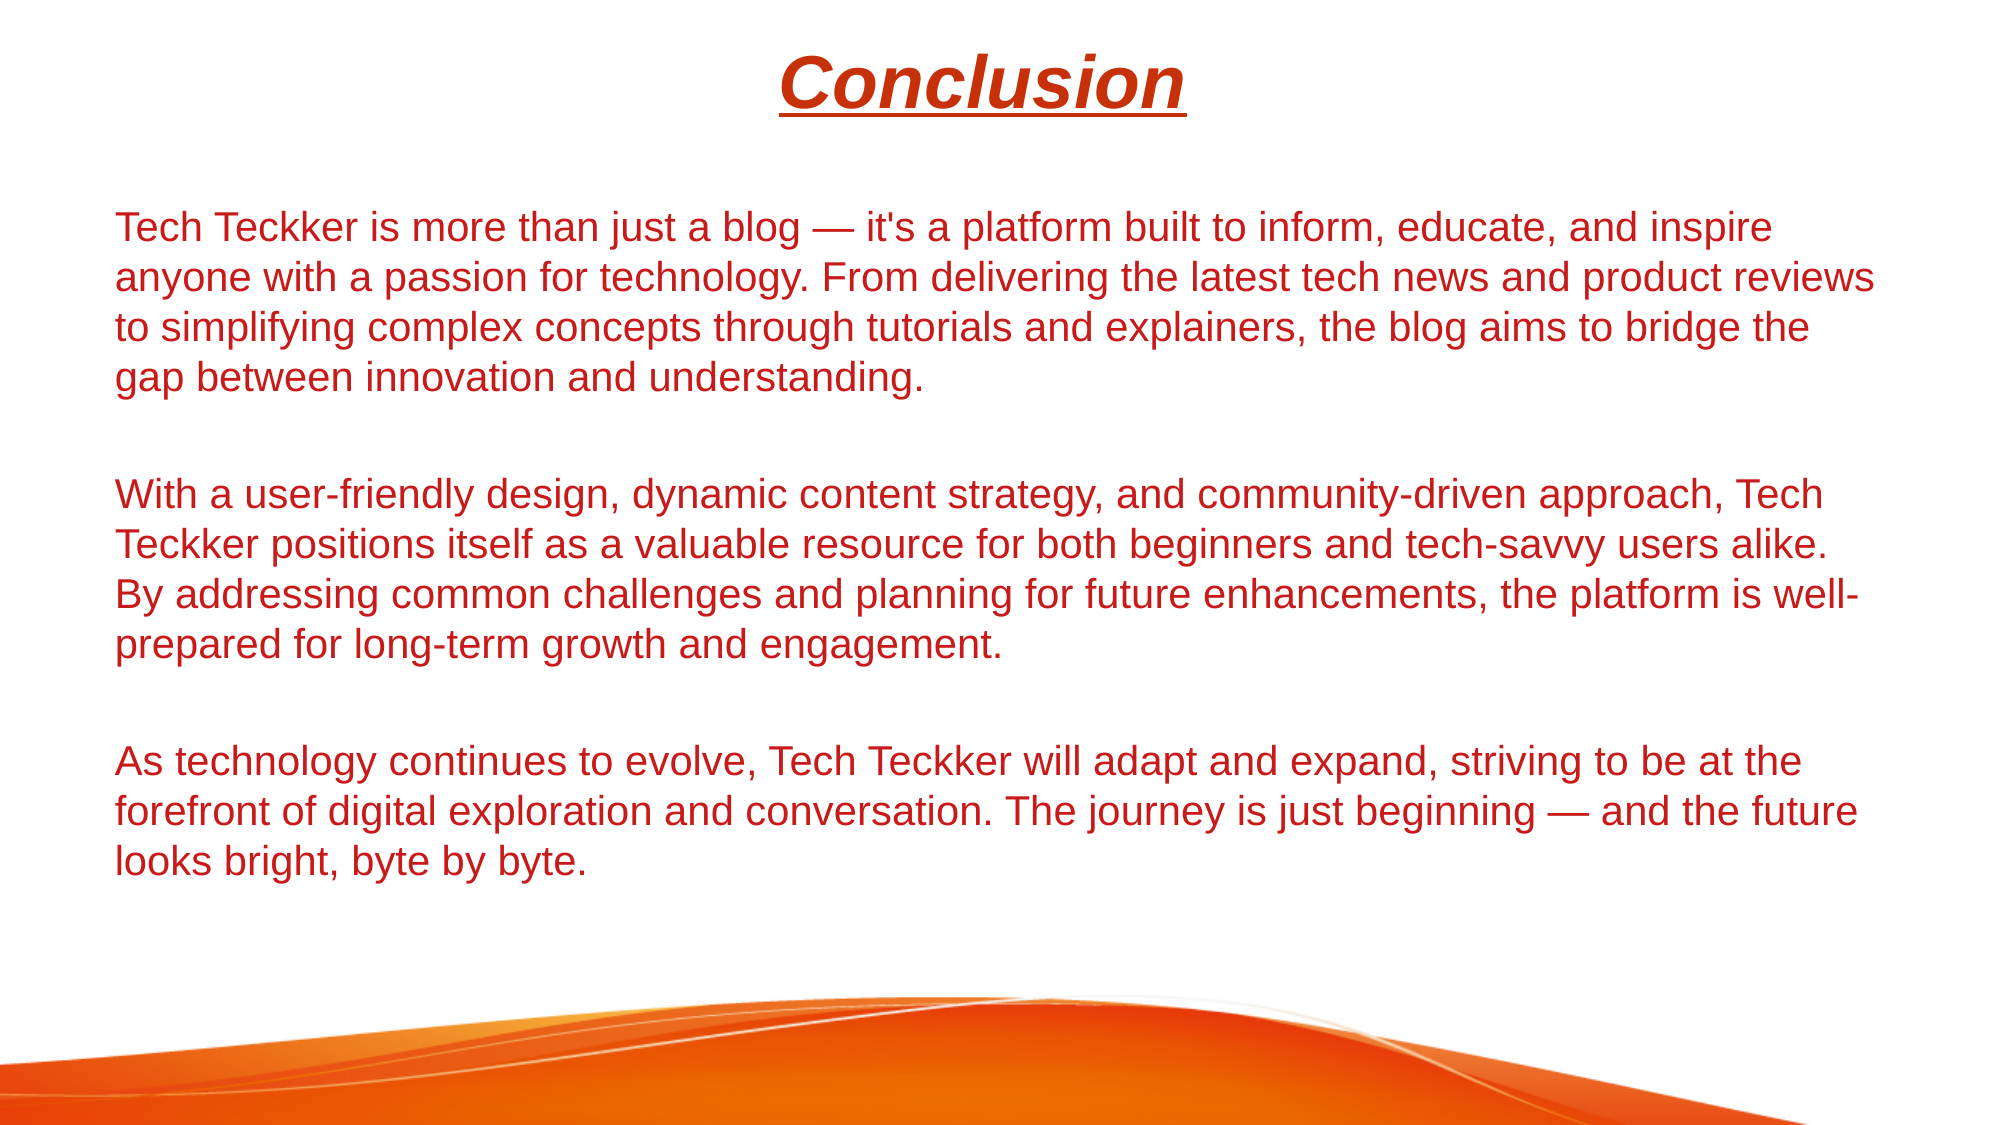

# Conclusion
Tech Teckker is more than just a blog — it's a platform built to inform, educate, and inspire anyone with a passion for technology. From delivering the latest tech news and product reviews to simplifying complex concepts through tutorials and explainers, the blog aims to bridge the gap between innovation and understanding.

With a user-friendly design, dynamic content strategy, and community-driven approach, Tech Teckker positions itself as a valuable resource for both beginners and tech-savvy users alike. By addressing common challenges and planning for future enhancements, the platform is well-prepared for long-term growth and engagement.

As technology continues to evolve, Tech Teckker will adapt and expand, striving to be at the forefront of digital exploration and conversation. The journey is just beginning — and the future looks bright, byte by byte.